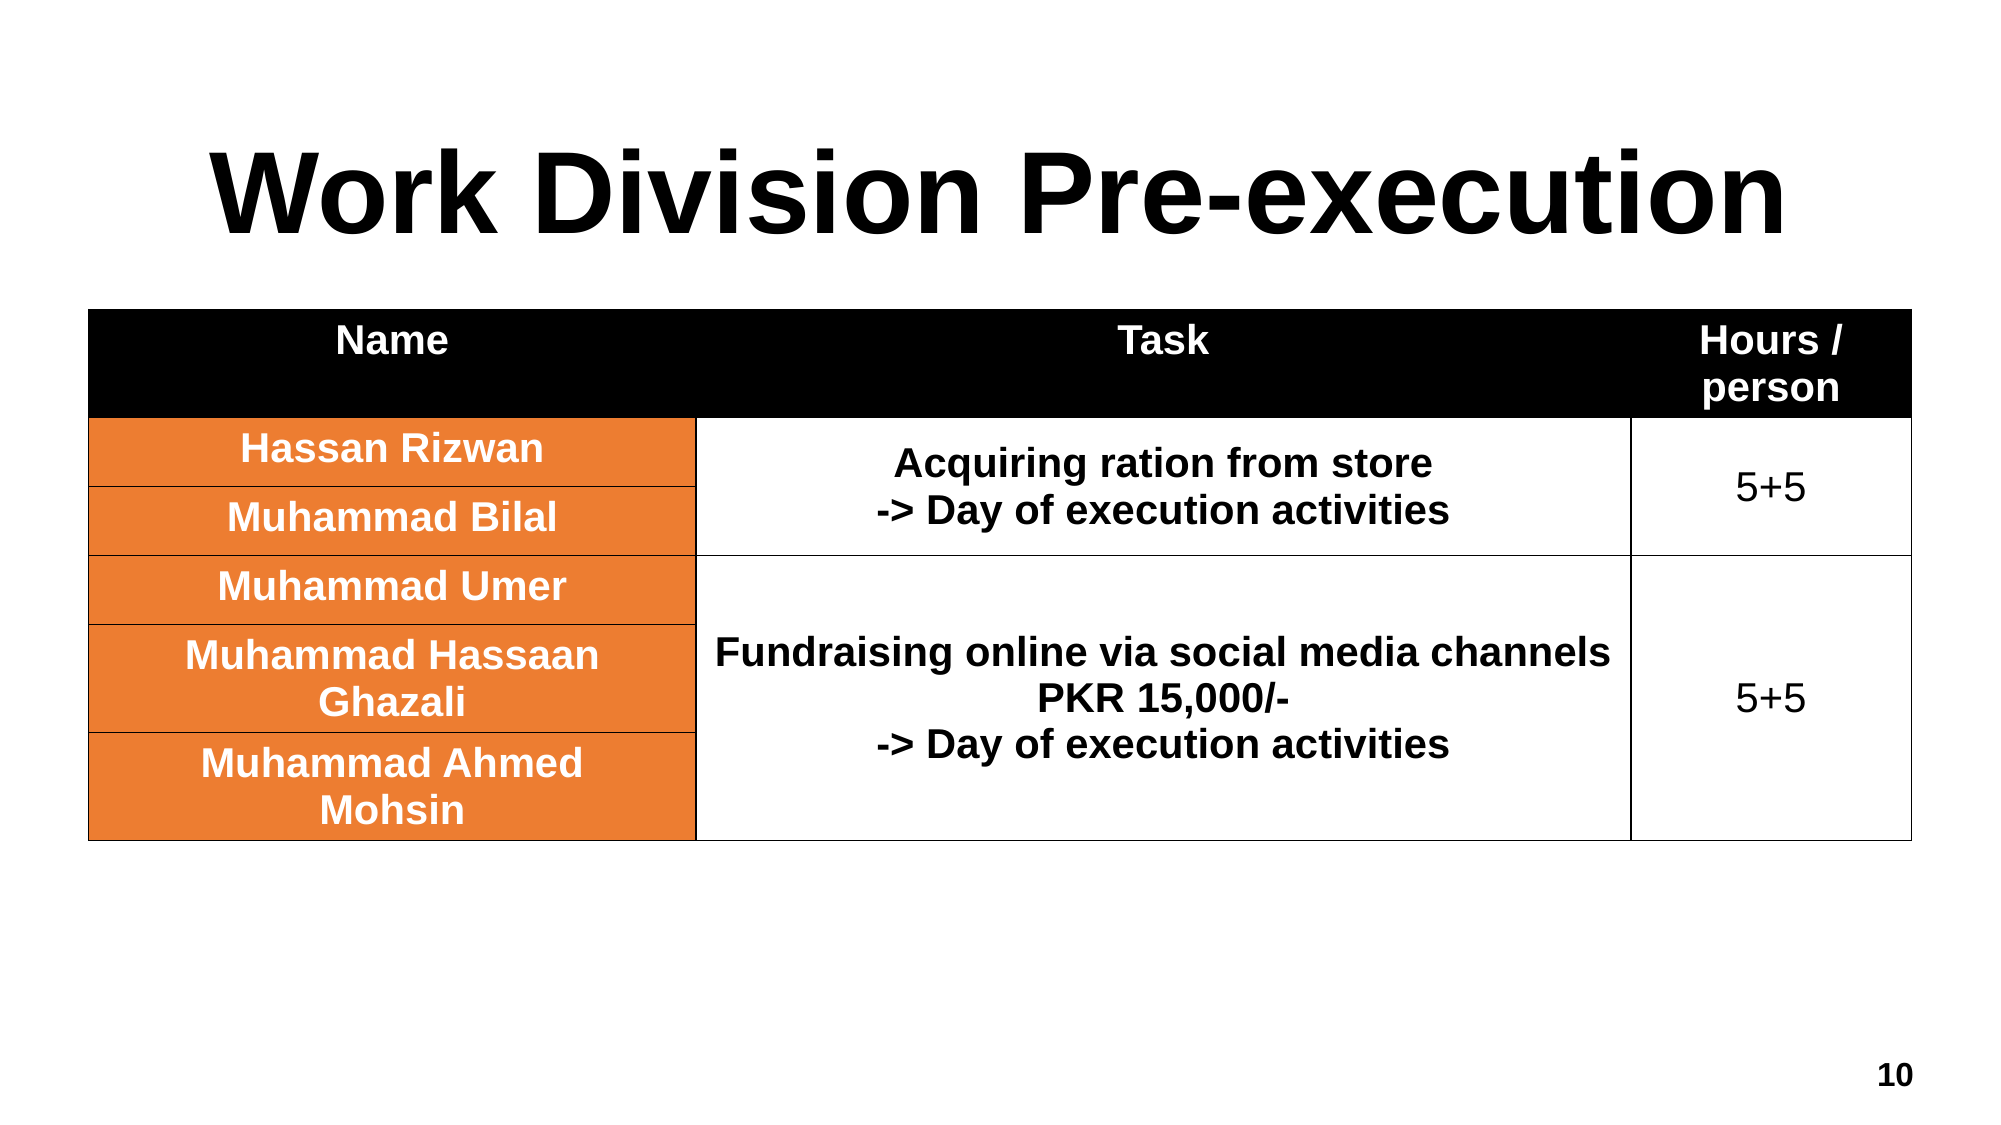

# Work Division Pre-execution
| Name | Task | Hours / person |
| --- | --- | --- |
| Hassan Rizwan | Acquiring ration from store -> Day of execution activities | 5+5 |
| Muhammad Bilal |  |  |
| Muhammad Umer | Fundraising online via social media channels PKR 15,000/- -> Day of execution activities | 5+5 |
| Muhammad Hassaan Ghazali |  |  |
| Muhammad Ahmed Mohsin |  |  |
10